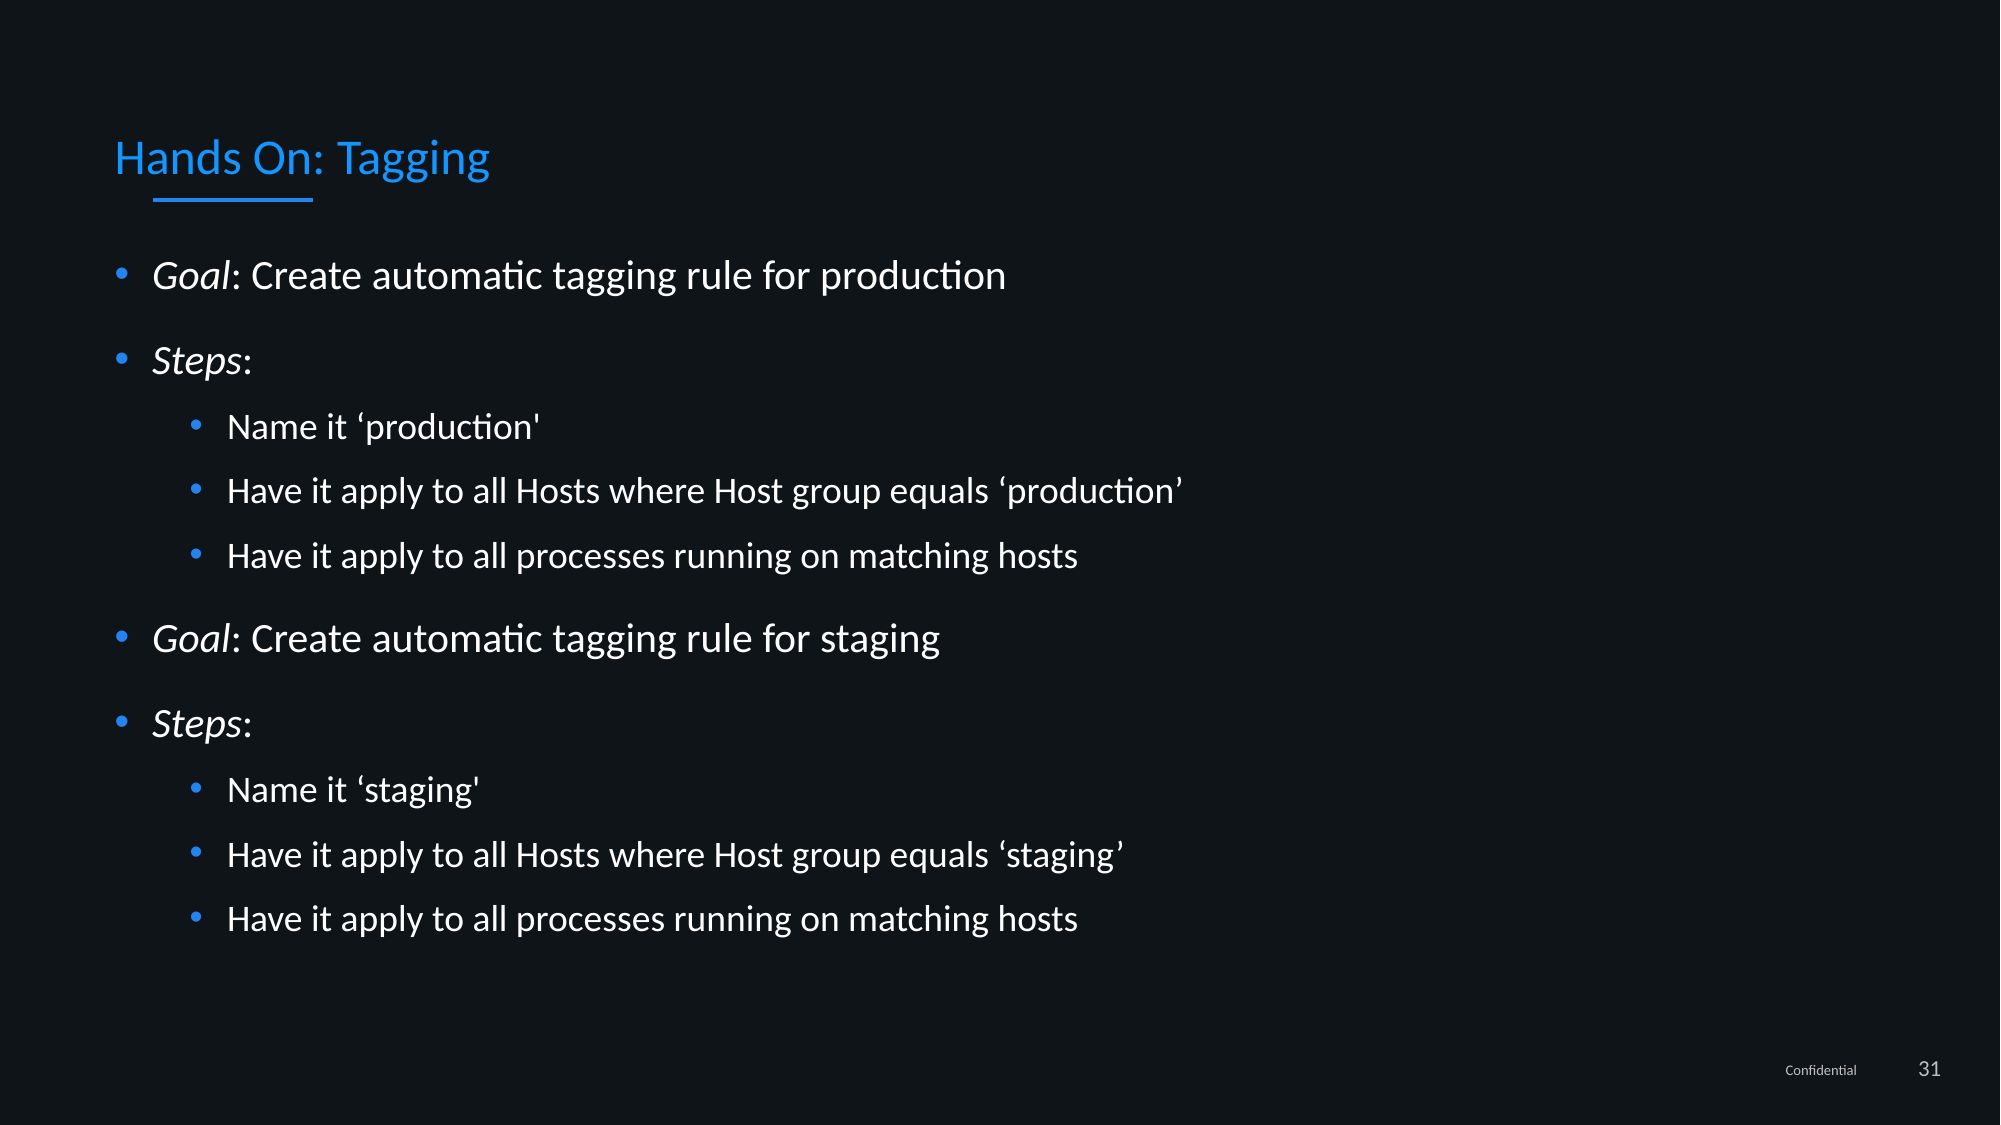

# Hands On: Tagging
Goal: Create automatic tagging rule for production
Steps:
Name it ‘production'
Have it apply to all Hosts where Host group equals ‘production’
Have it apply to all processes running on matching hosts
Goal: Create automatic tagging rule for staging
Steps:
Name it ‘staging'
Have it apply to all Hosts where Host group equals ‘staging’
Have it apply to all processes running on matching hosts